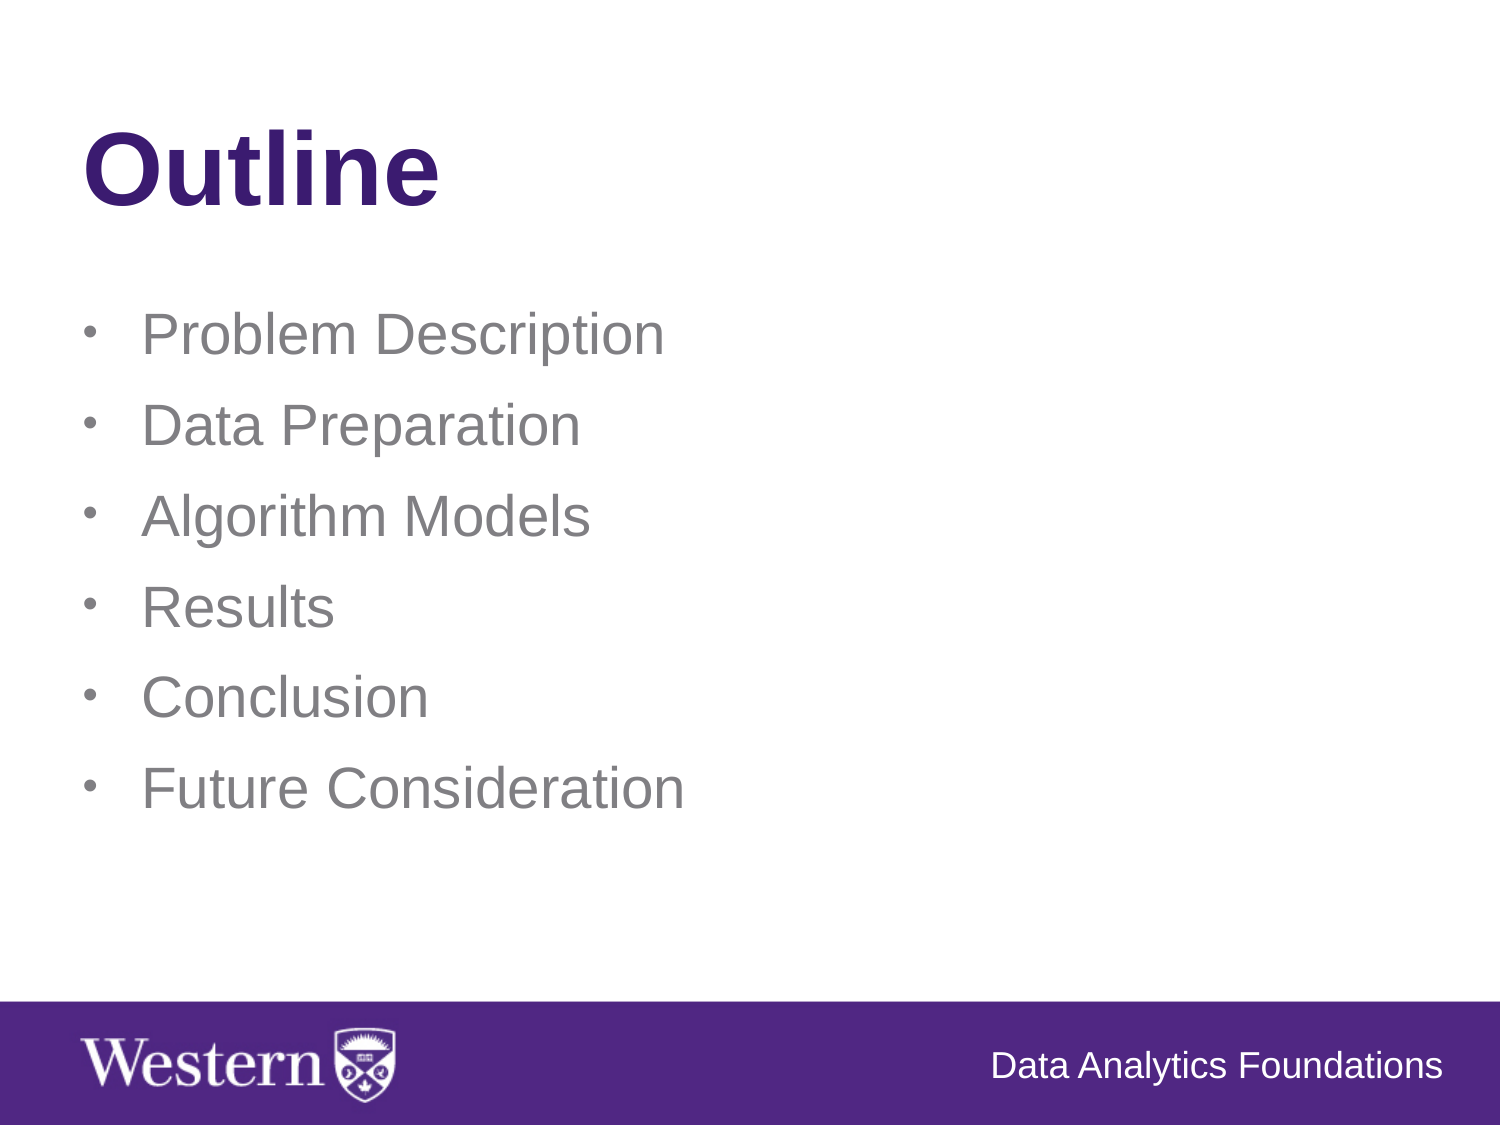

Outline

Problem Description
Data Preparation
Algorithm Models
Results
Conclusion
Future Consideration

Data Analytics Foundations